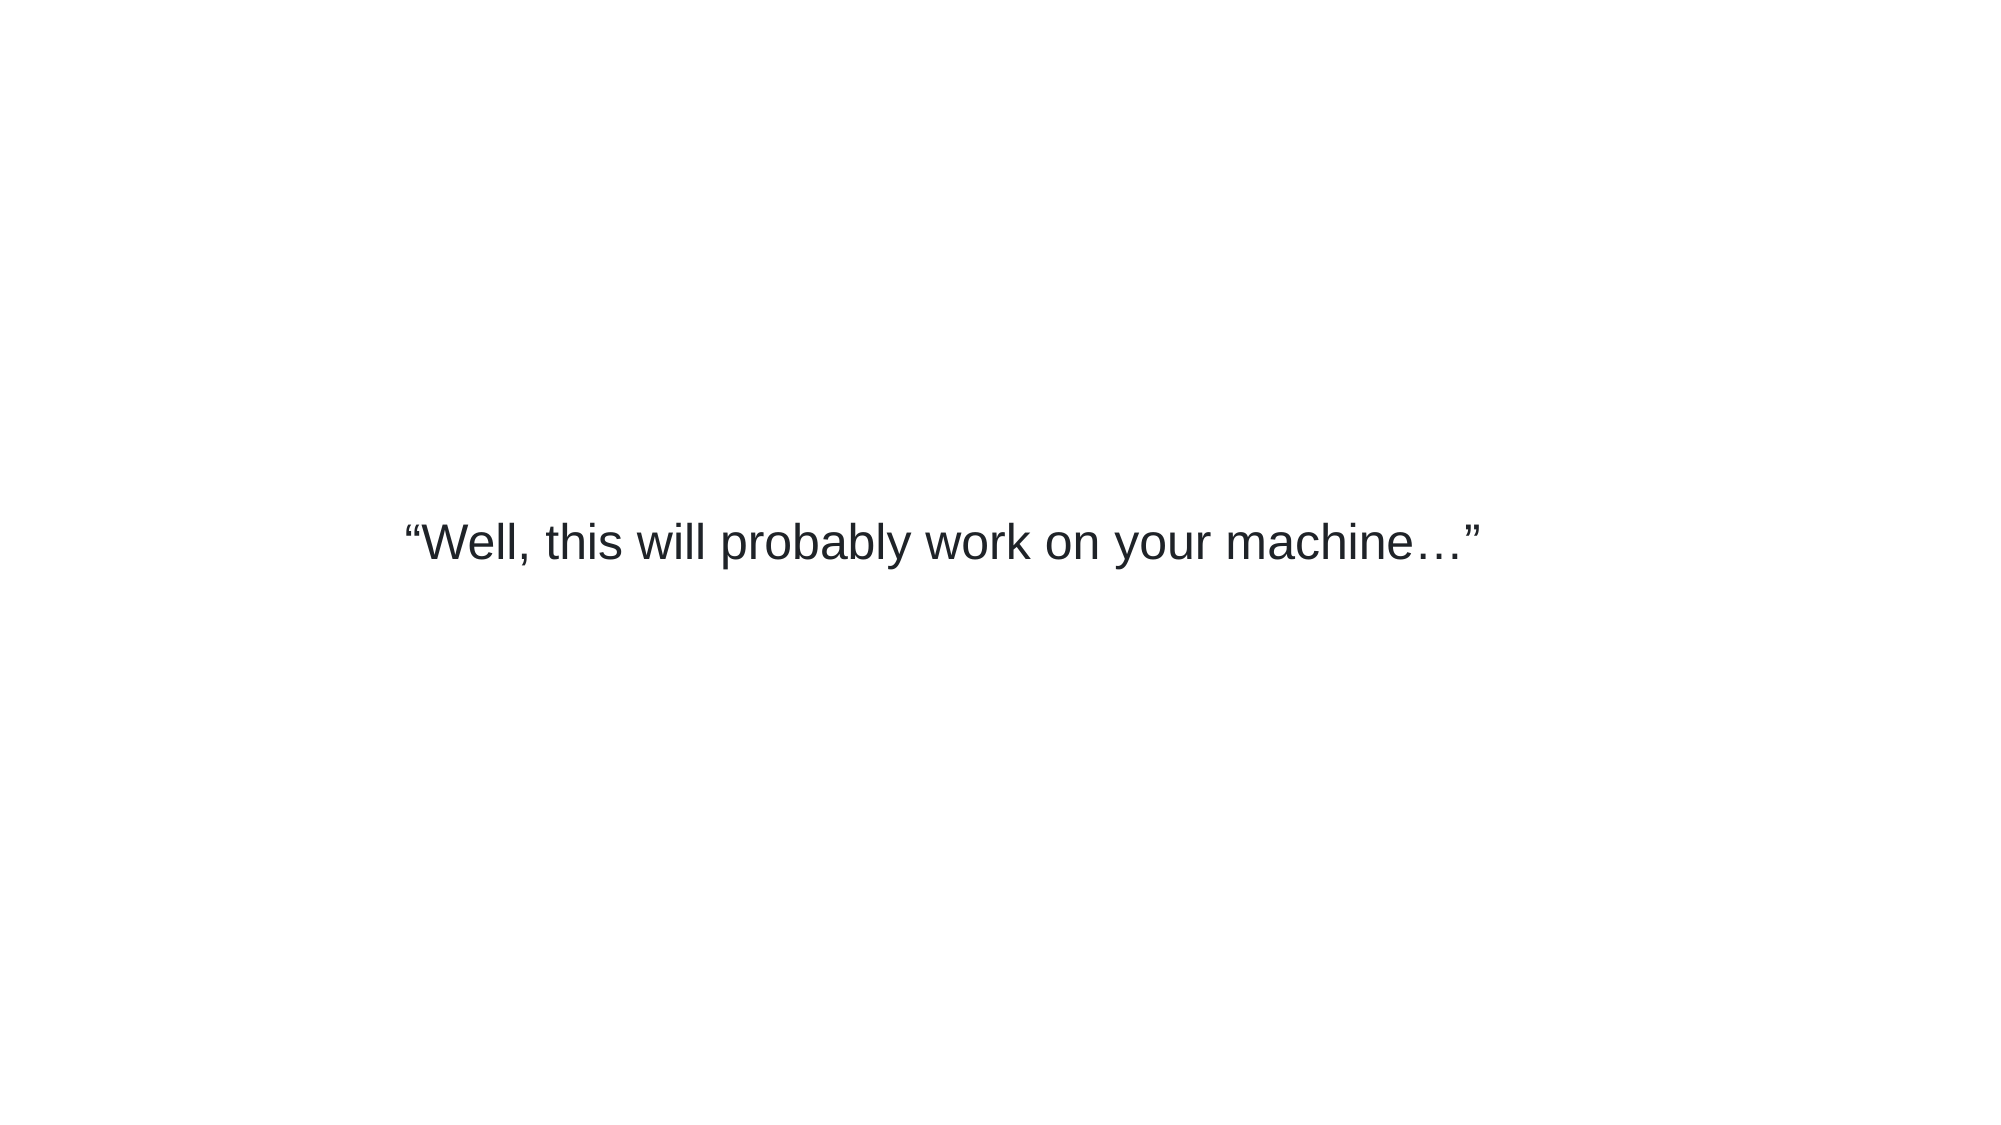

“Well, this will probably work on your machine…”